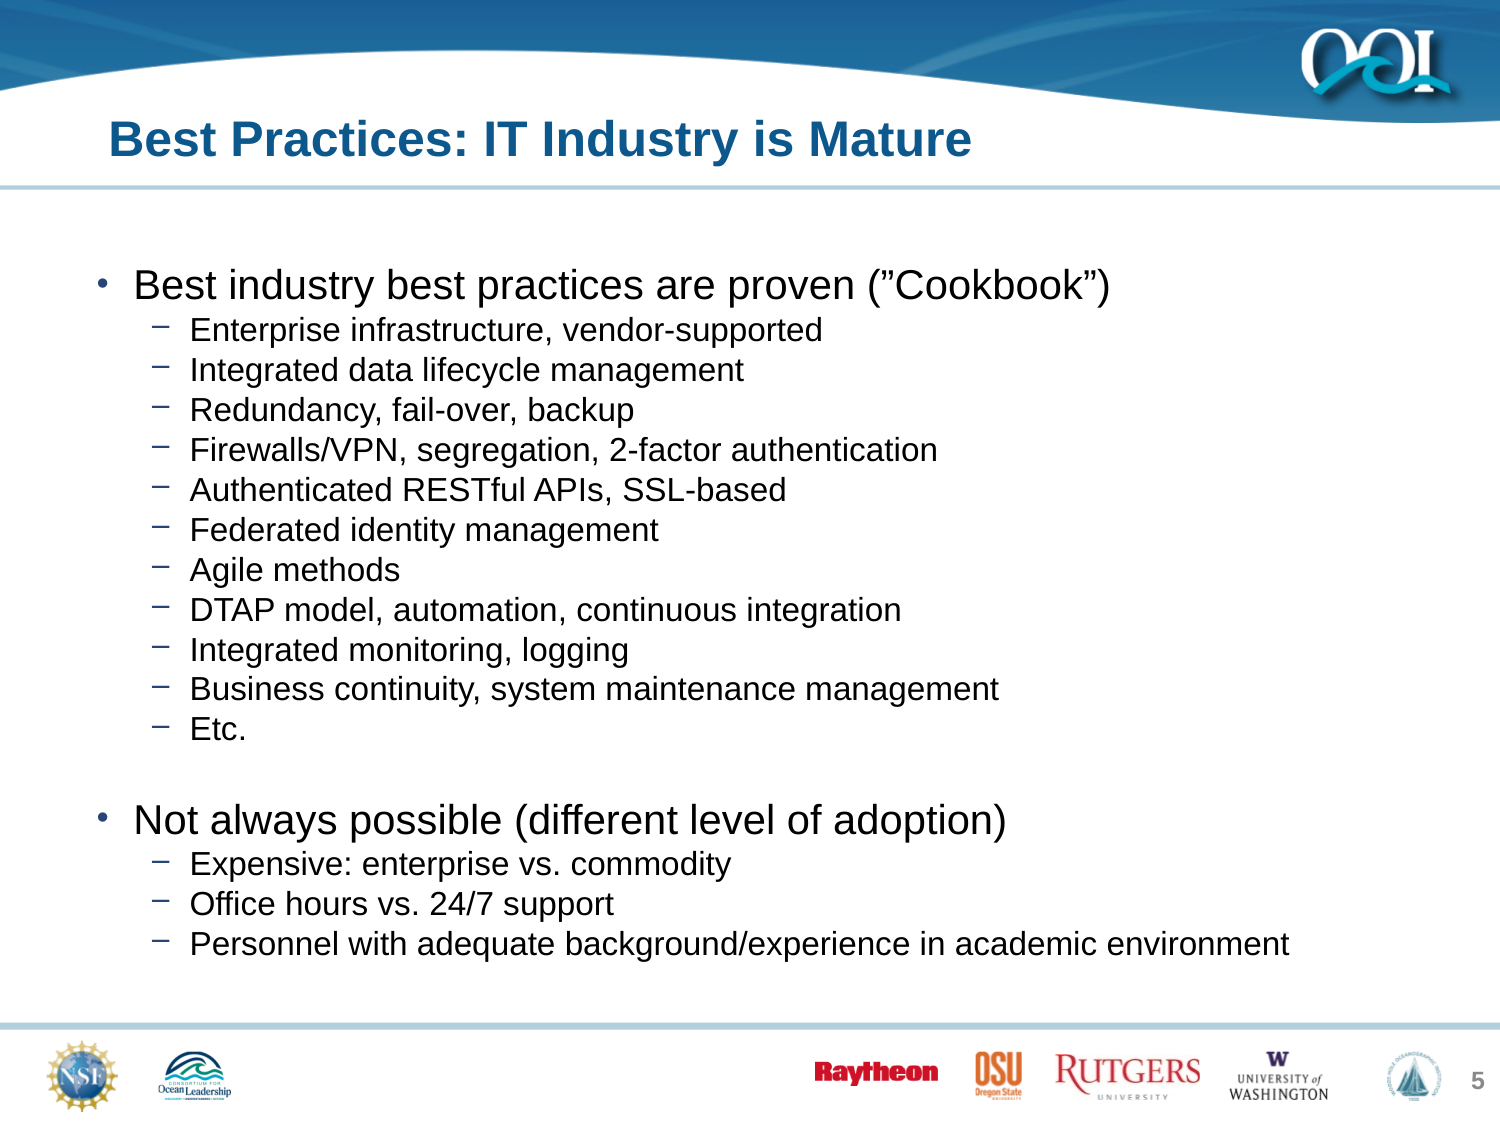

# Best Practices: IT Industry is Mature
Best industry best practices are proven (”Cookbook”)
Enterprise infrastructure, vendor-supported
Integrated data lifecycle management
Redundancy, fail-over, backup
Firewalls/VPN, segregation, 2-factor authentication
Authenticated RESTful APIs, SSL-based
Federated identity management
Agile methods
DTAP model, automation, continuous integration
Integrated monitoring, logging
Business continuity, system maintenance management
Etc.

Not always possible (different level of adoption)
Expensive: enterprise vs. commodity
Office hours vs. 24/7 support
Personnel with adequate background/experience in academic environment
5